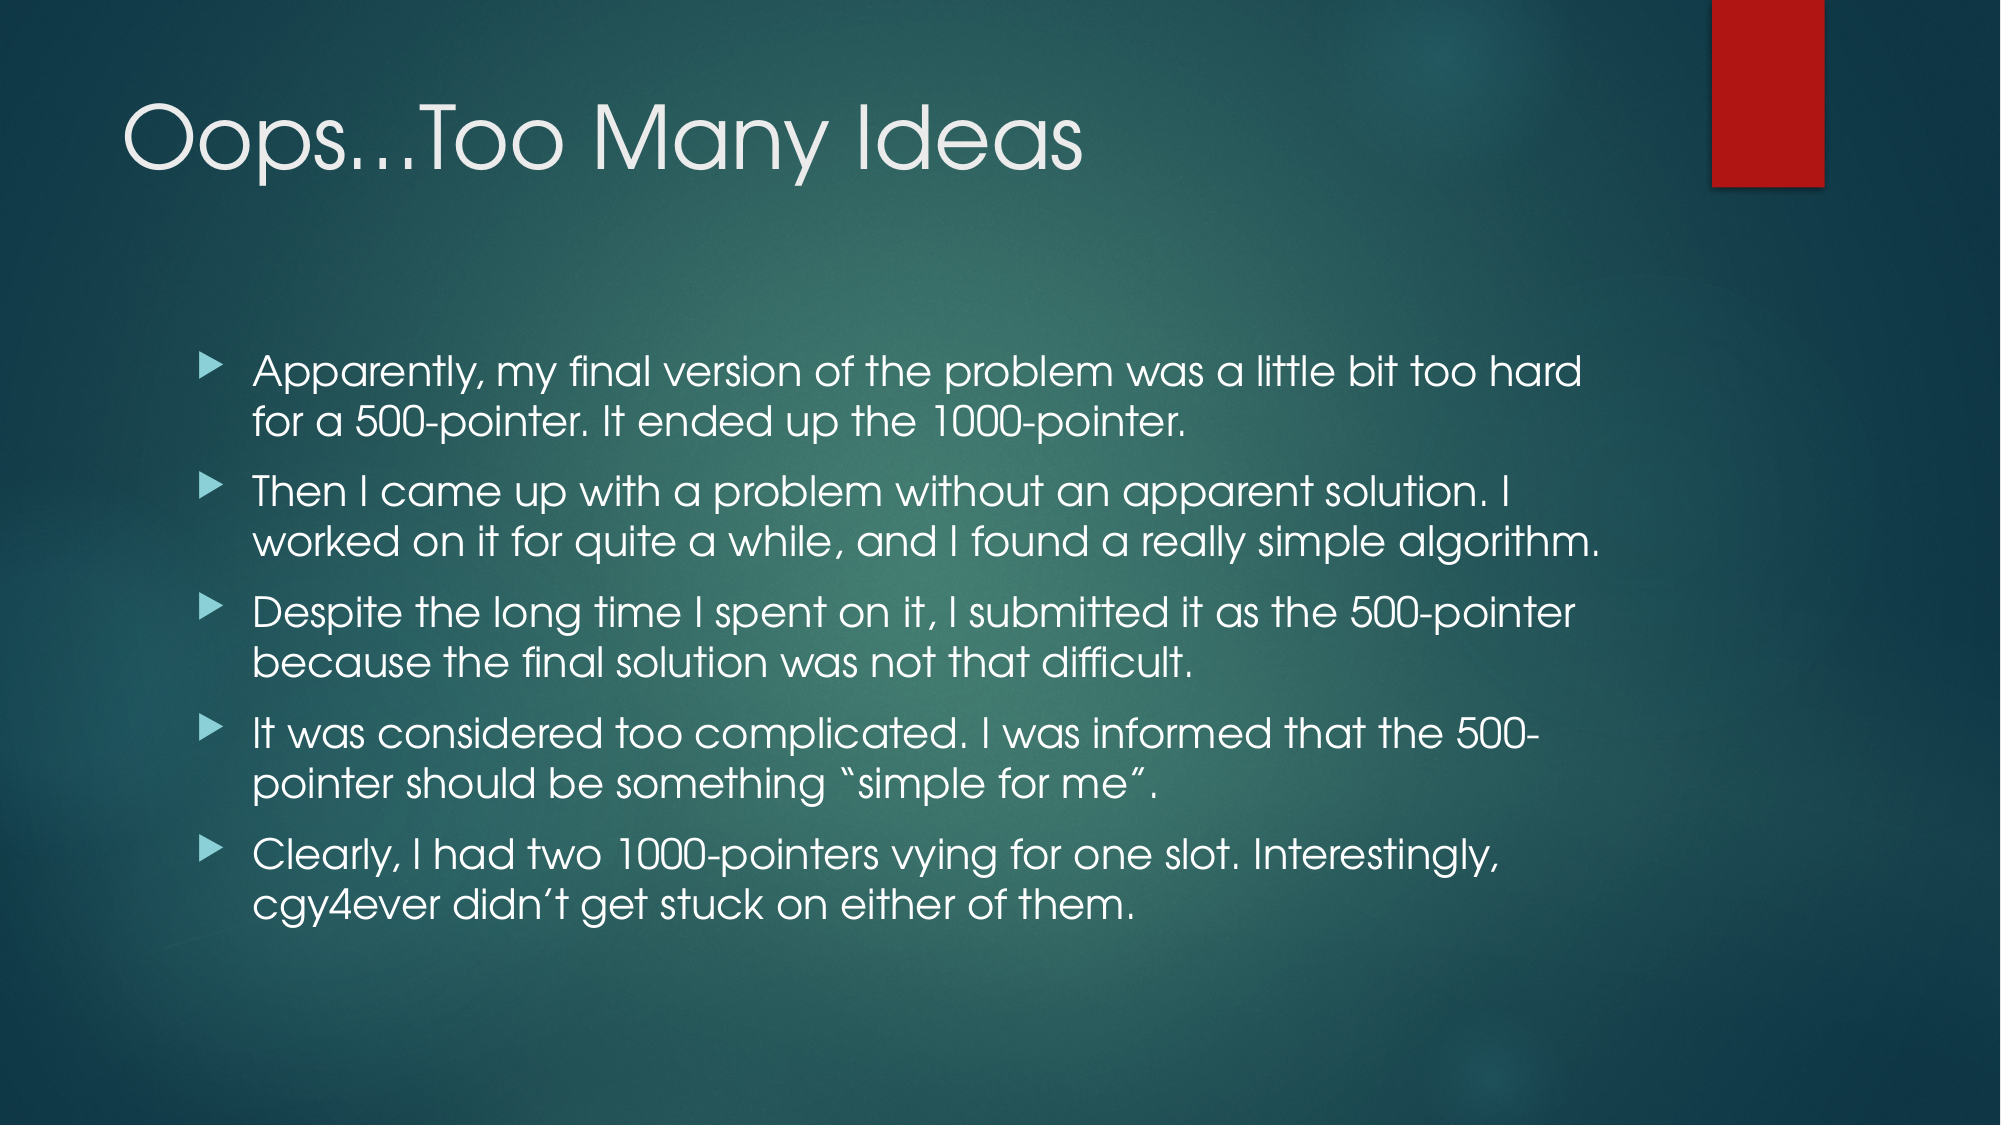

# Oops…Too Many Ideas
Apparently, my final version of the problem was a little bit too hard for a 500-pointer. It ended up the 1000-pointer.
Then I came up with a problem without an apparent solution. I worked on it for quite a while, and I found a really simple algorithm.
Despite the long time I spent on it, I submitted it as the 500-pointer because the final solution was not that difficult.
It was considered too complicated. I was informed that the 500-pointer should be something “simple for me”.
Clearly, I had two 1000-pointers vying for one slot. Interestingly, cgy4ever didn’t get stuck on either of them.